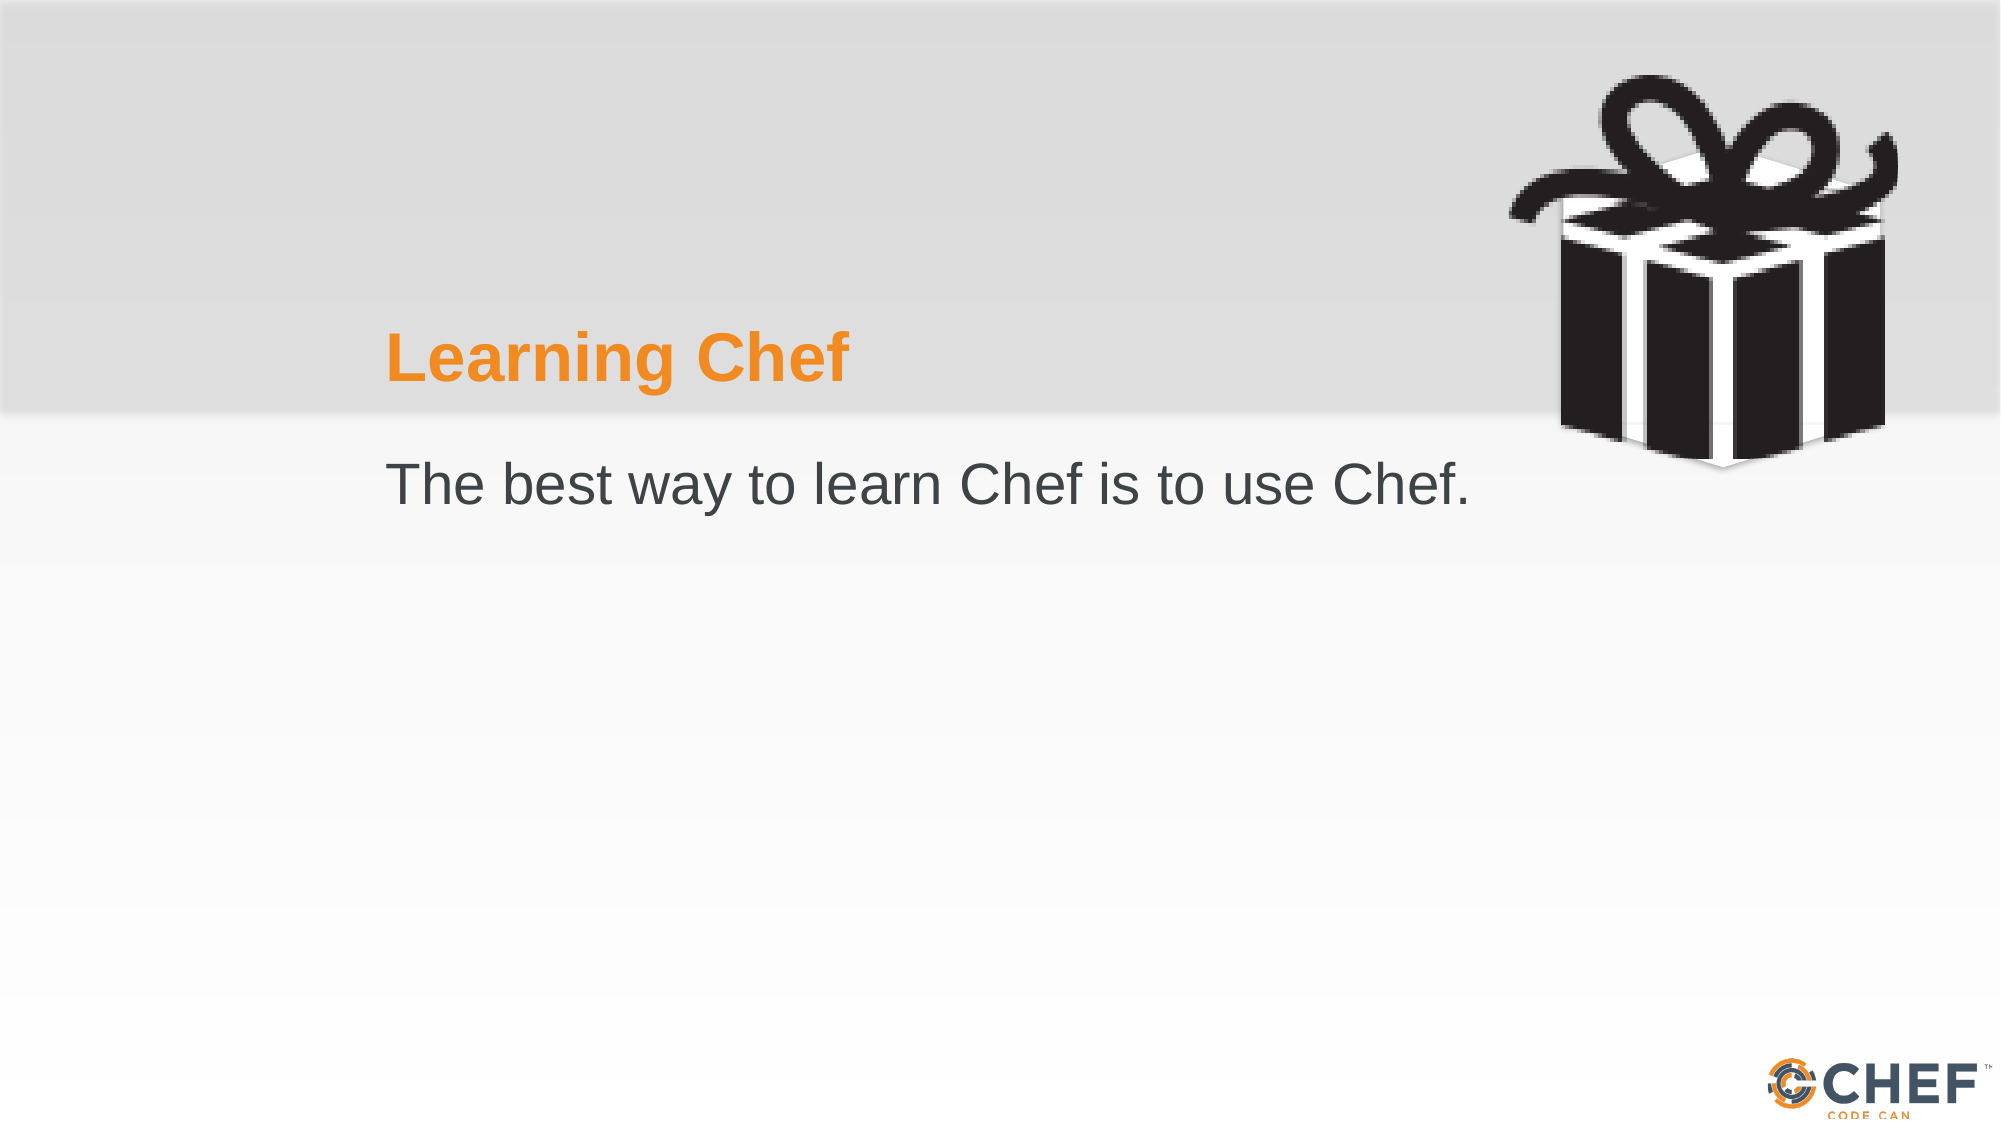

# Learning Chef
The best way to learn Chef is to use Chef.